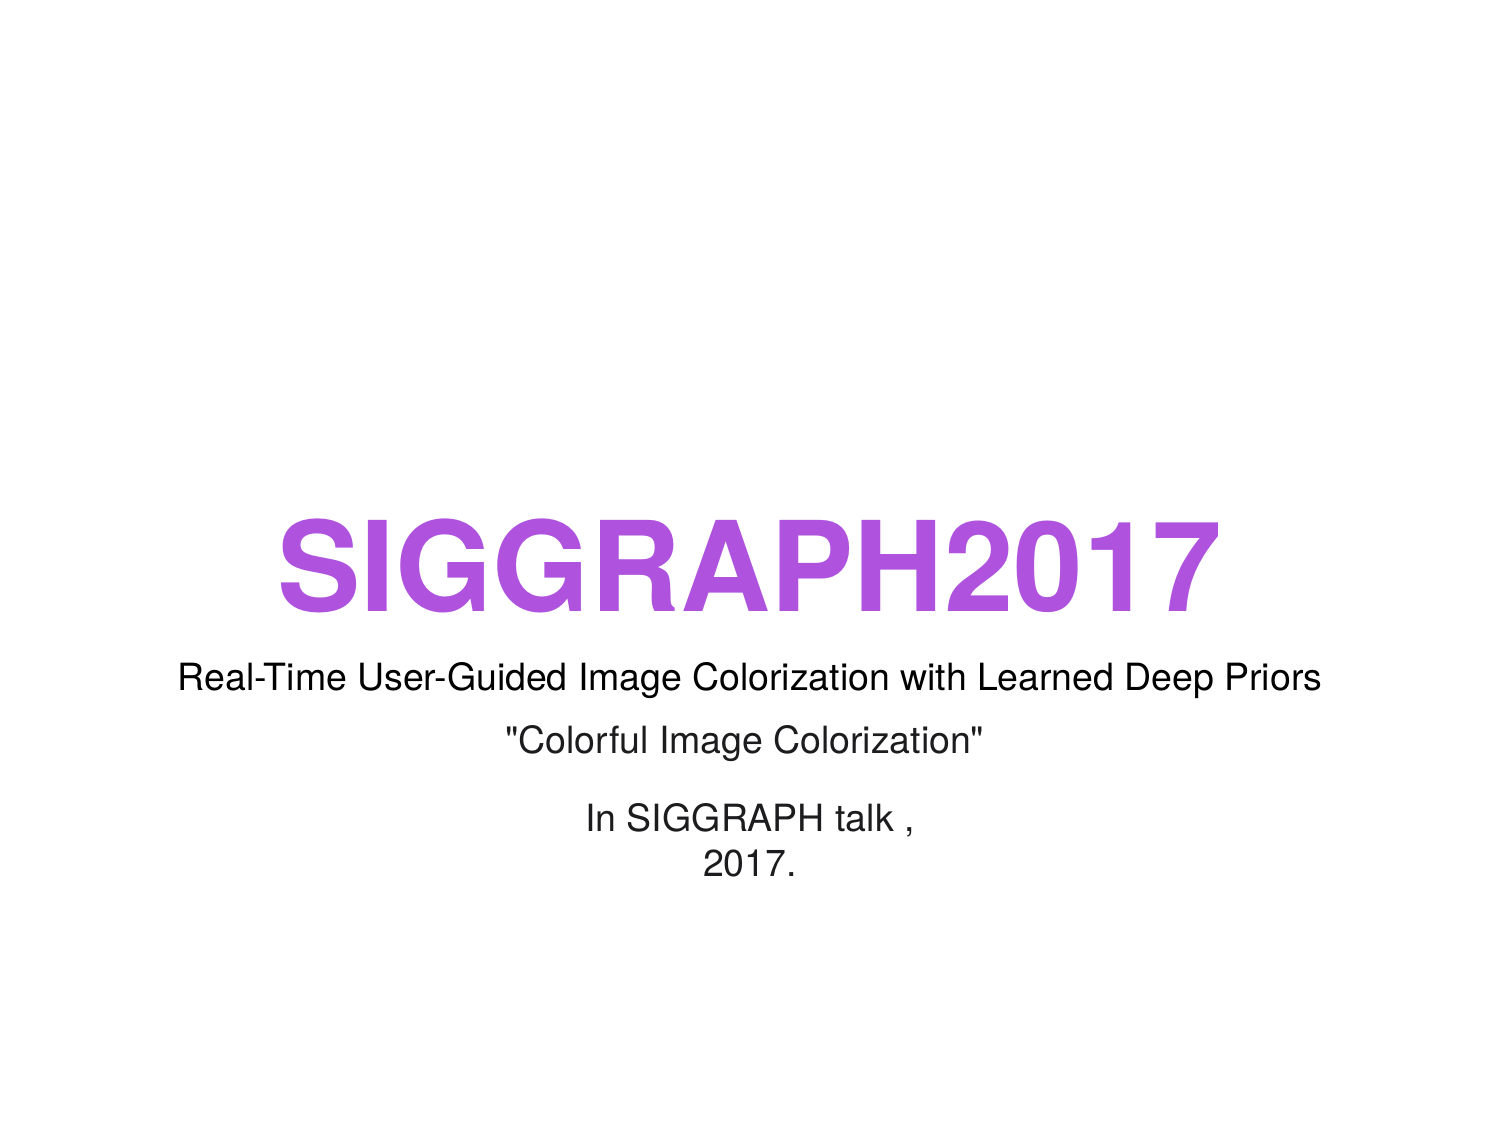

SIGGRAPH2017
Real-Time User-Guided Image Colorization with Learned Deep Priors
"Colorful Image Colorization"
In SIGGRAPH talk , 2017.